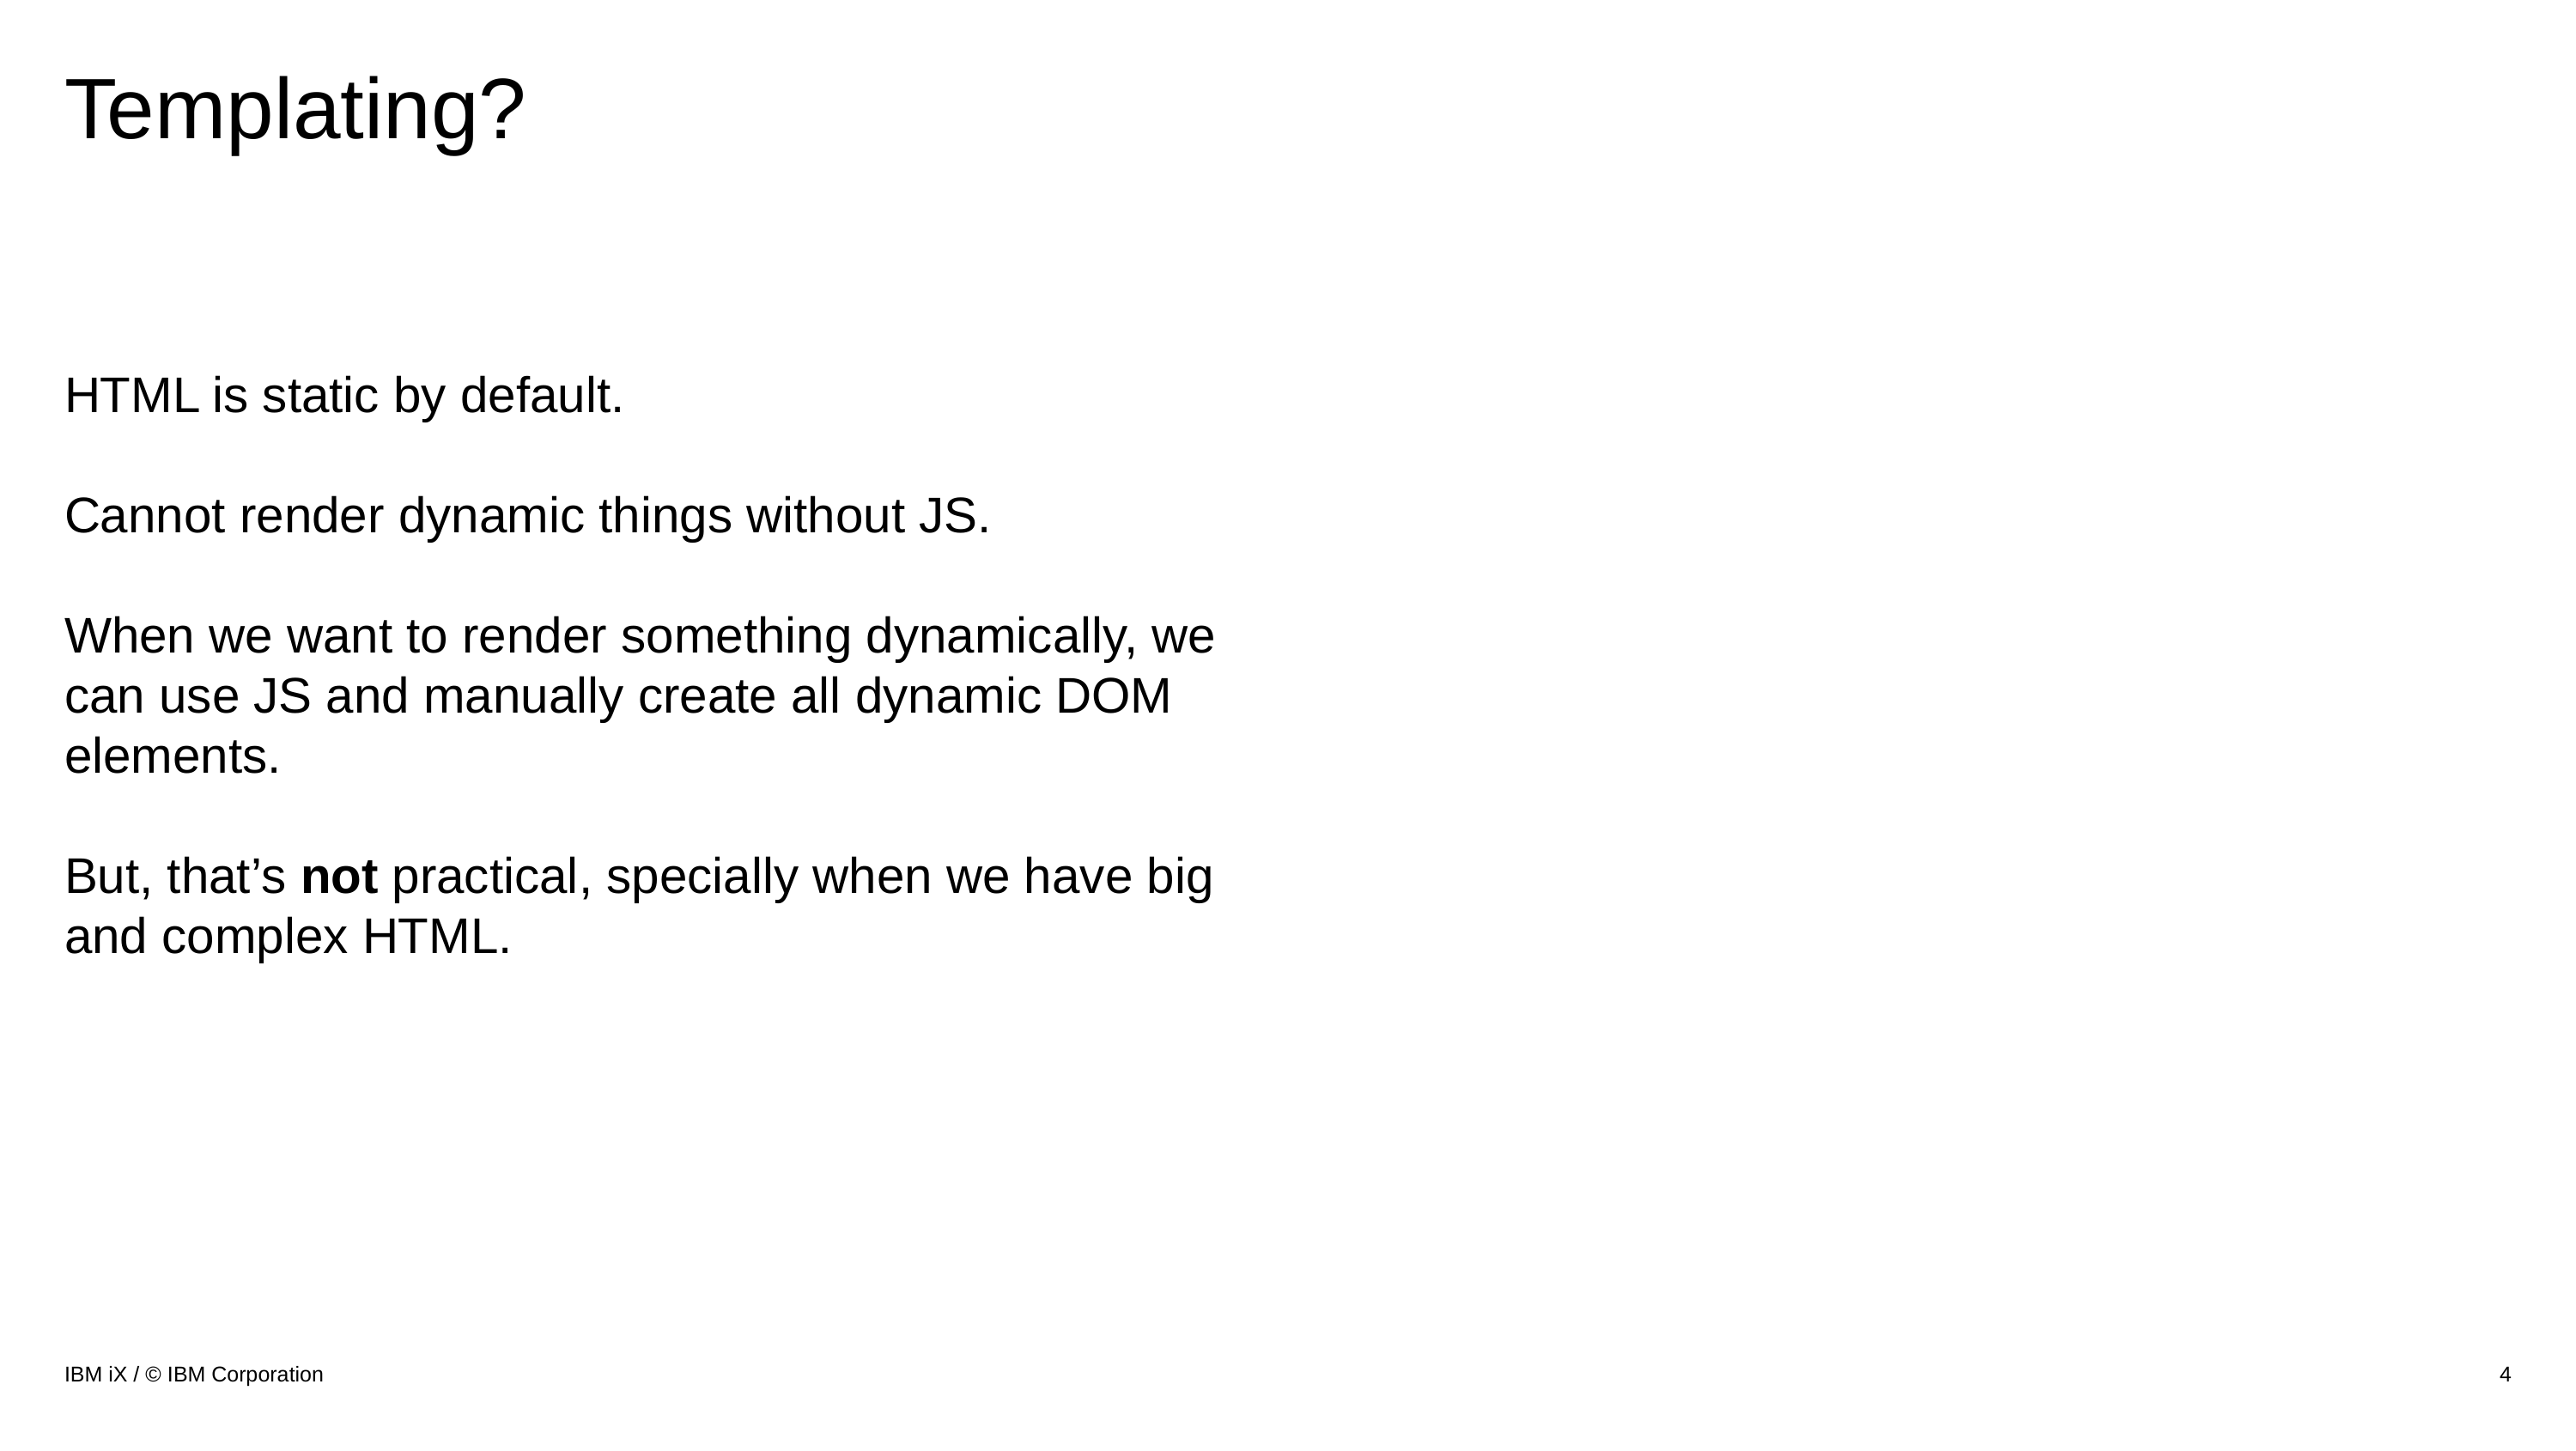

# Templating?
HTML is static by default.

Cannot render dynamic things without JS.

When we want to render something dynamically, we can use JS and manually create all dynamic DOM elements.

But, that’s not practical, specially when we have big and complex HTML.

IBM iX / © IBM Corporation
4